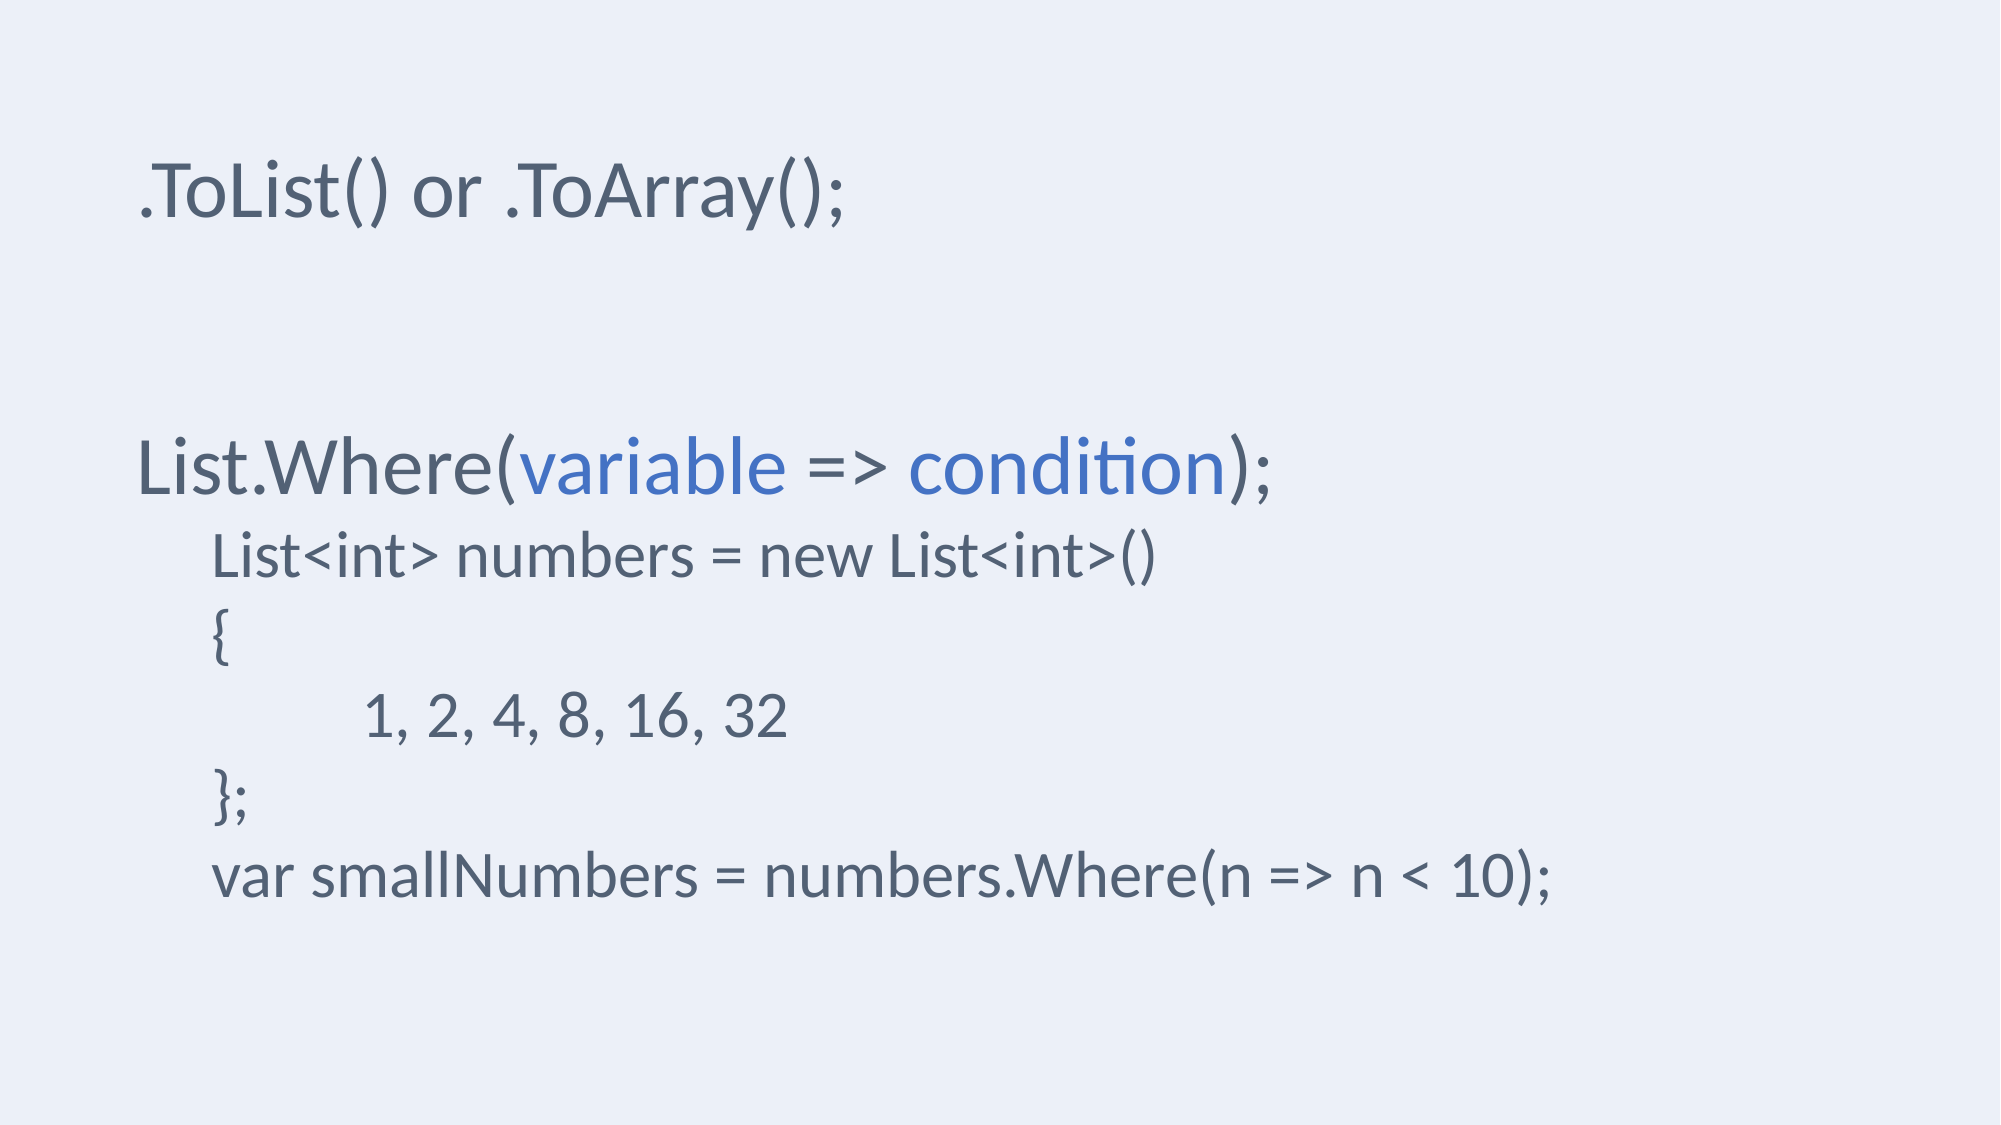

.ToList() or .ToArray();
List.Where(variable => condition);
List<int> numbers = new List<int>()
{
	1, 2, 4, 8, 16, 32
};
var smallNumbers = numbers.Where(n => n < 10);